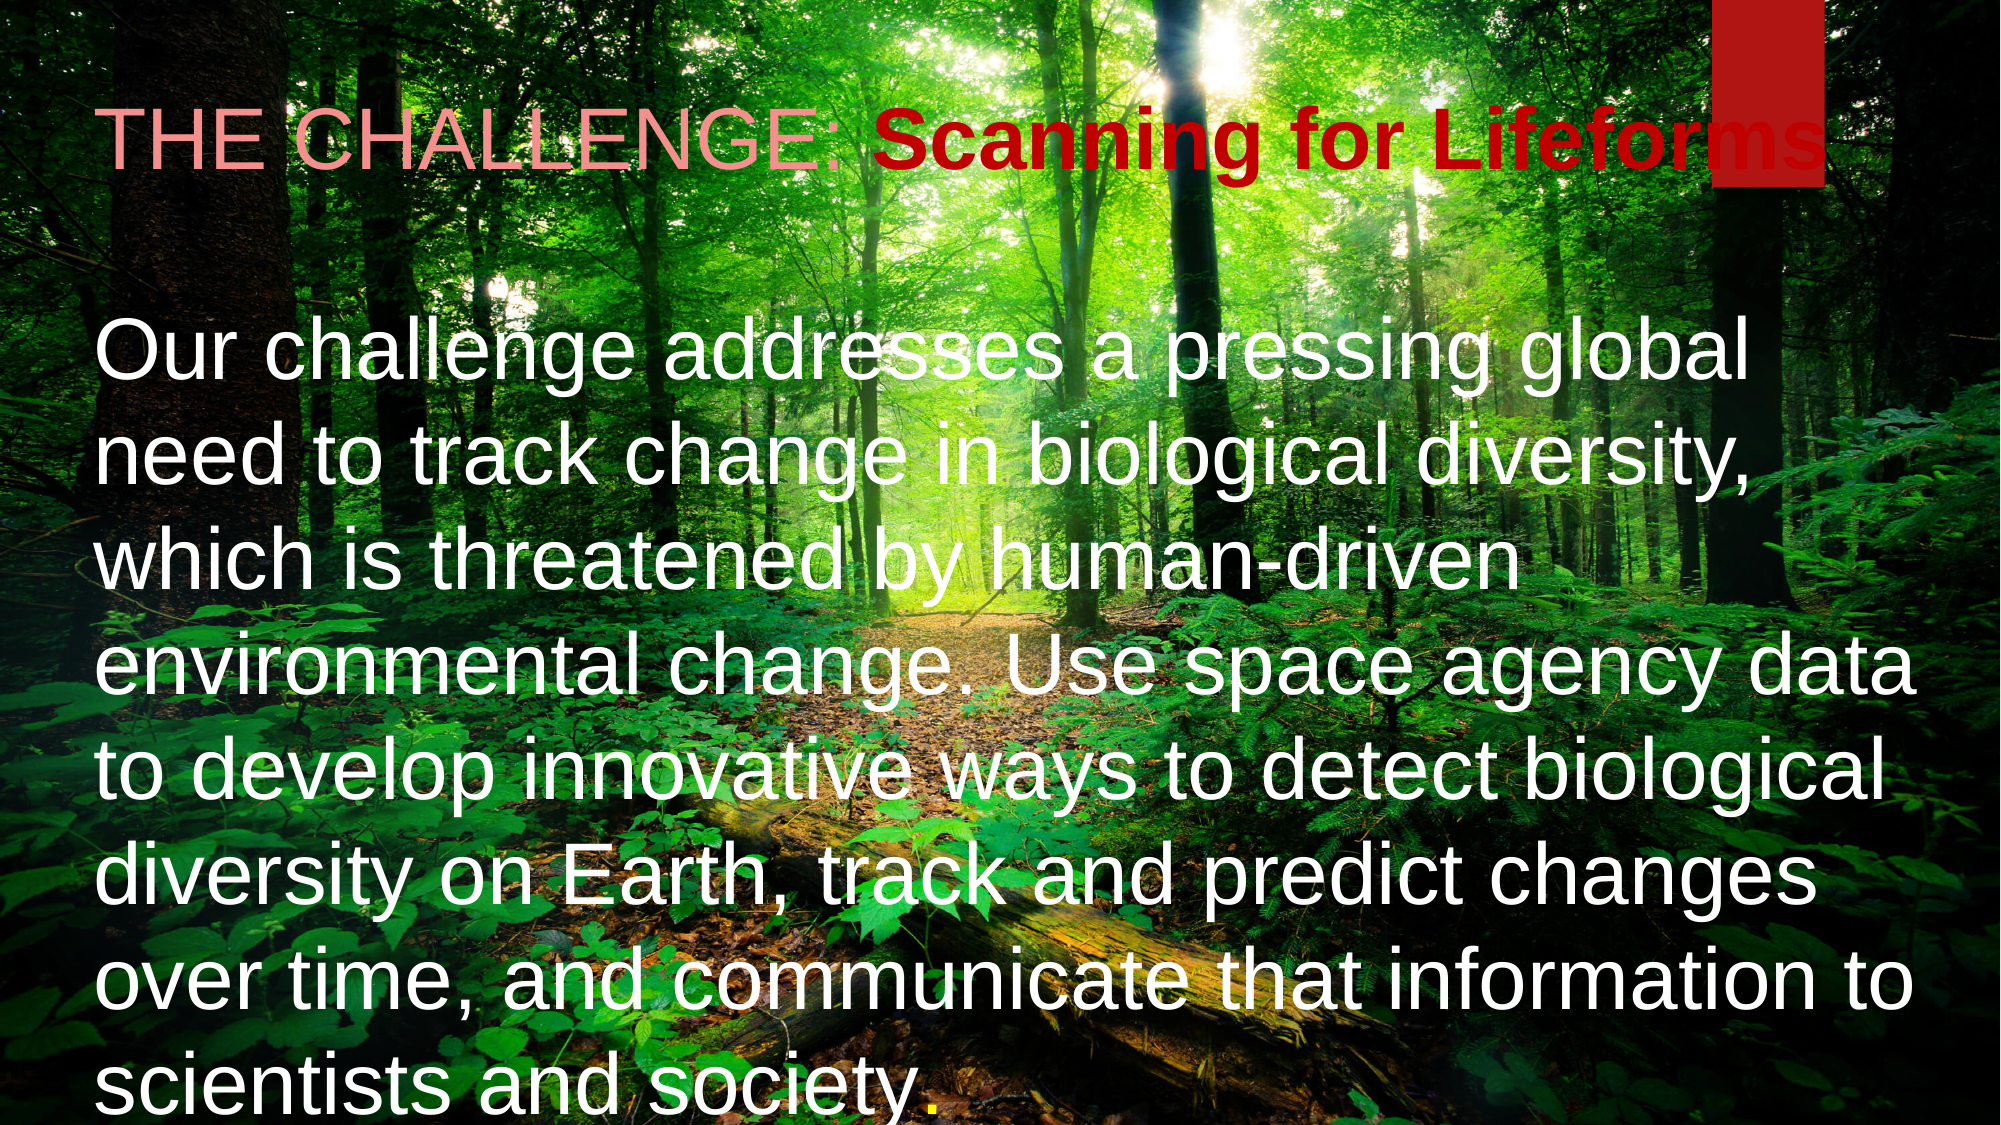

# THE CHALLENGE: Scanning for Lifeforms Our challenge addresses a pressing global need to track change in biological diversity, which is threatened by human-driven environmental change. Use space agency data to develop innovative ways to detect biological diversity on Earth, track and predict changes over time, and communicate that information to scientists and society.